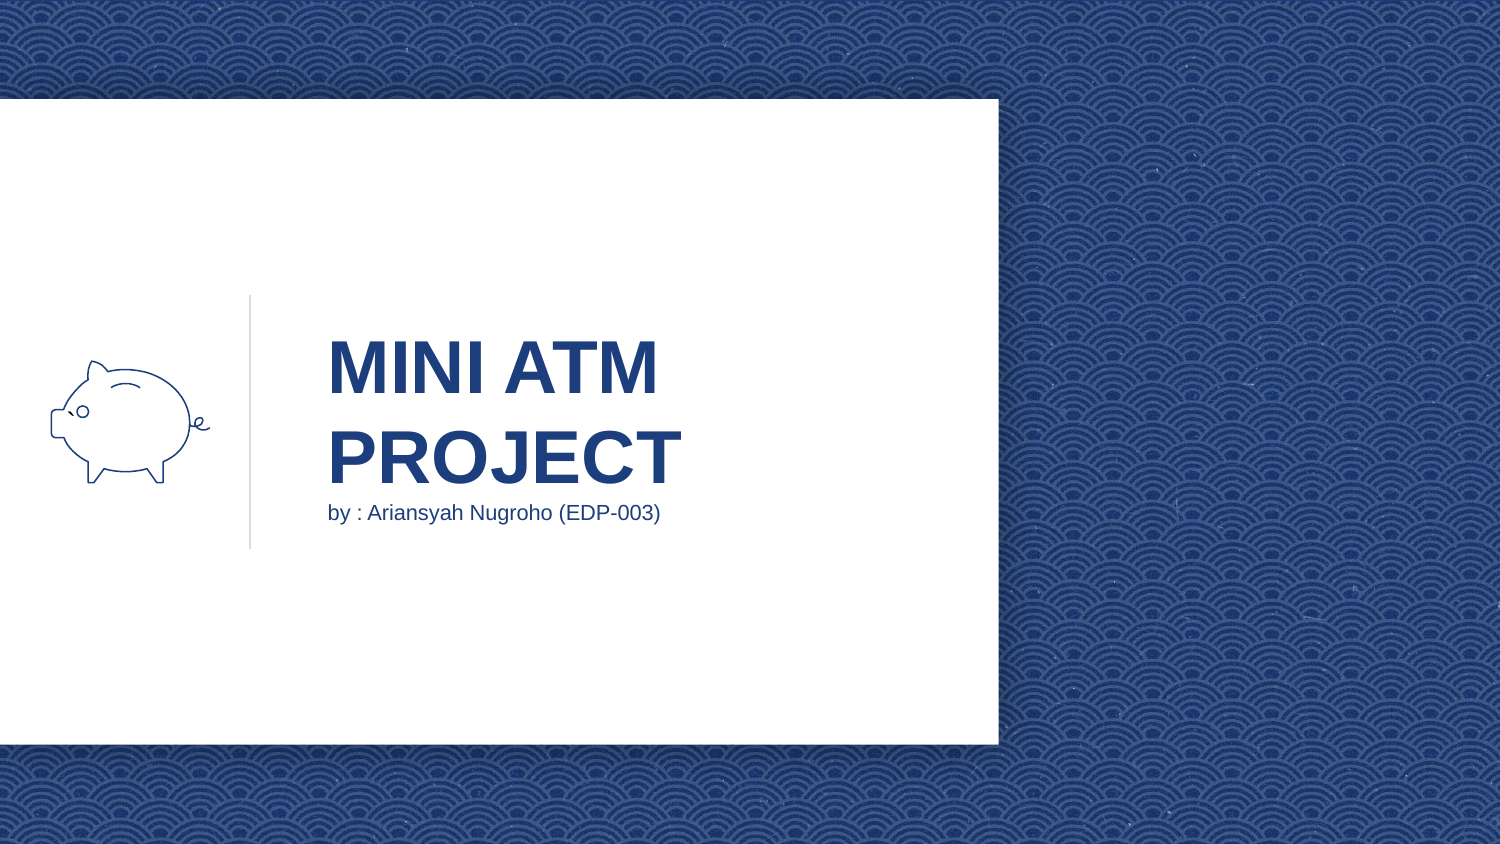

# MINI ATM PROJECT by : Ariansyah Nugroho (EDP-003)
`